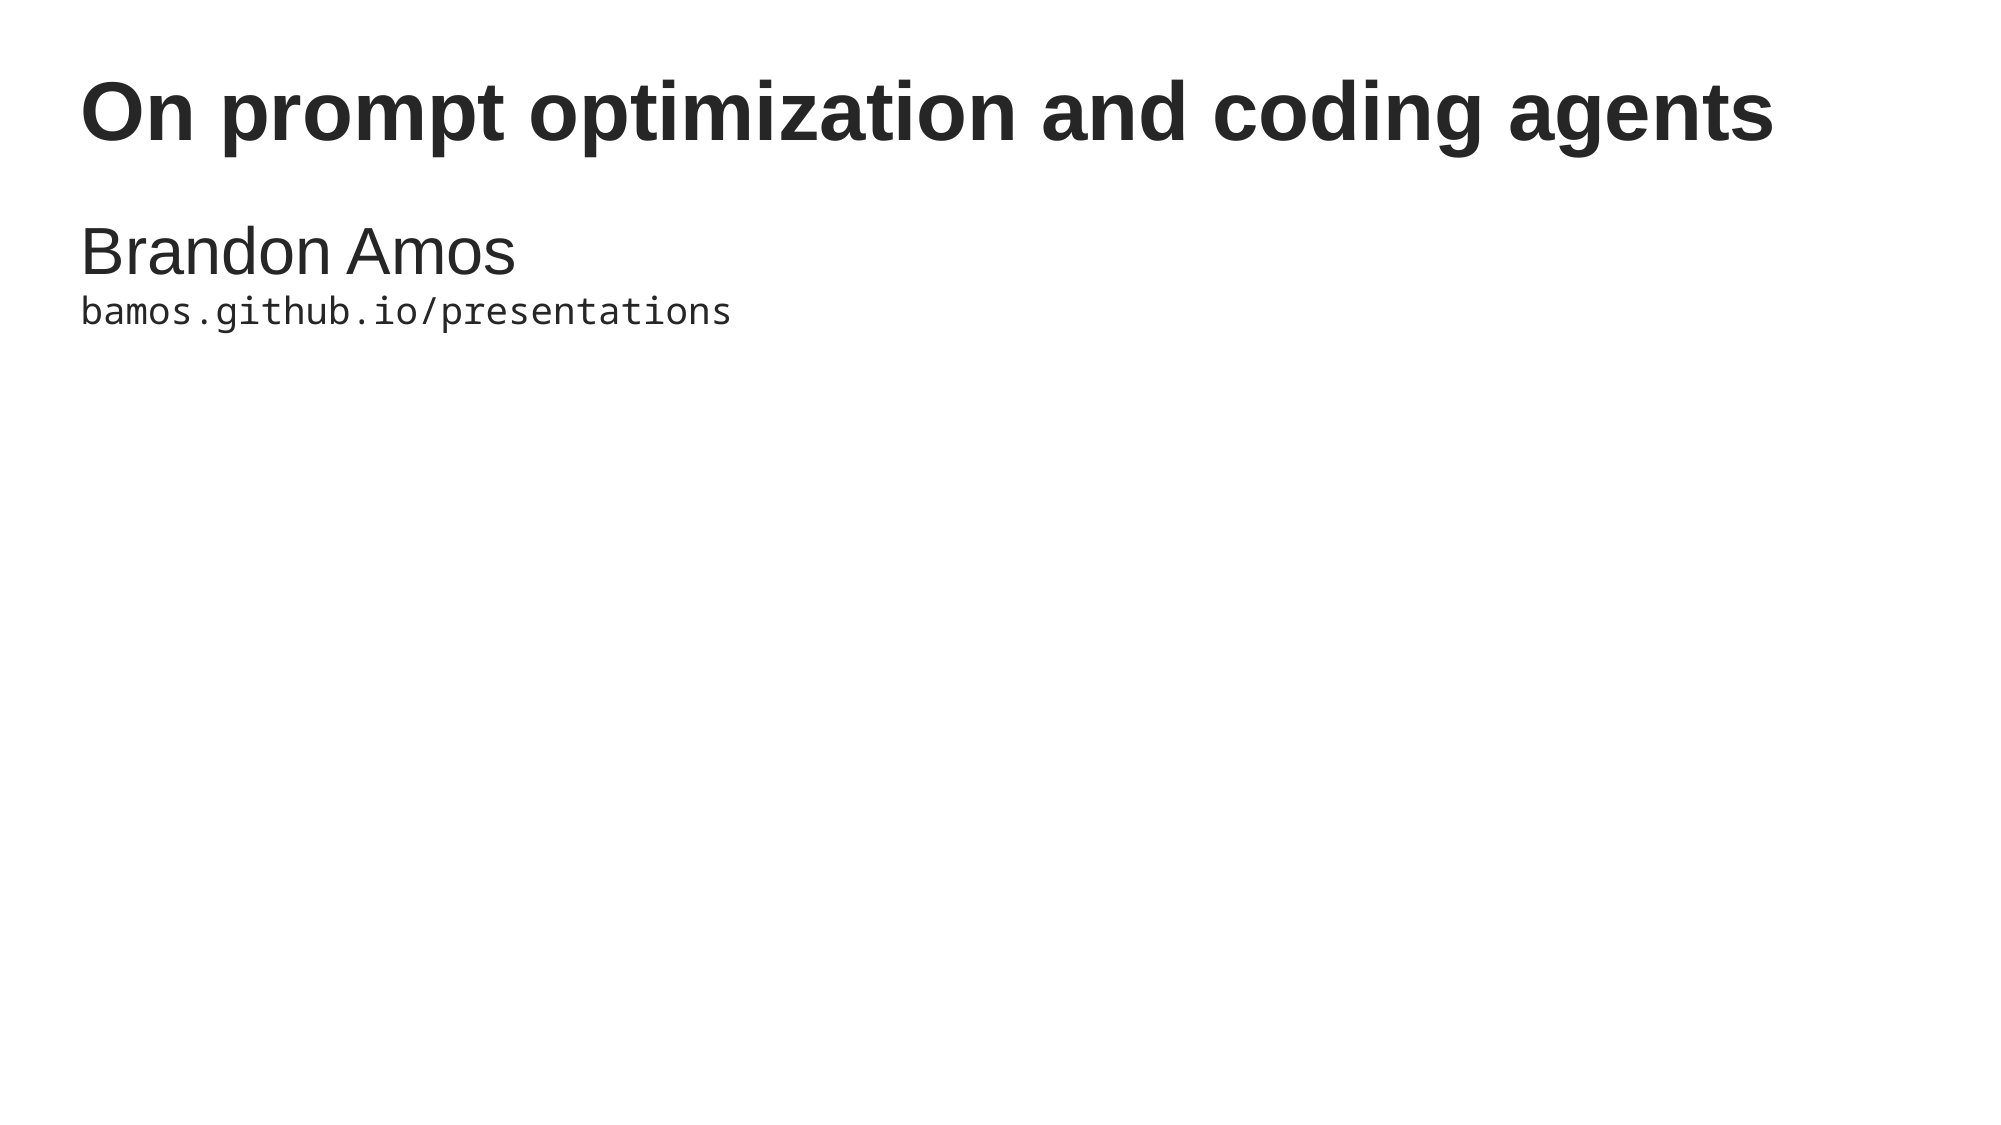

On prompt optimization and coding agents

Brandon Amos
bamos.github.io/presentations